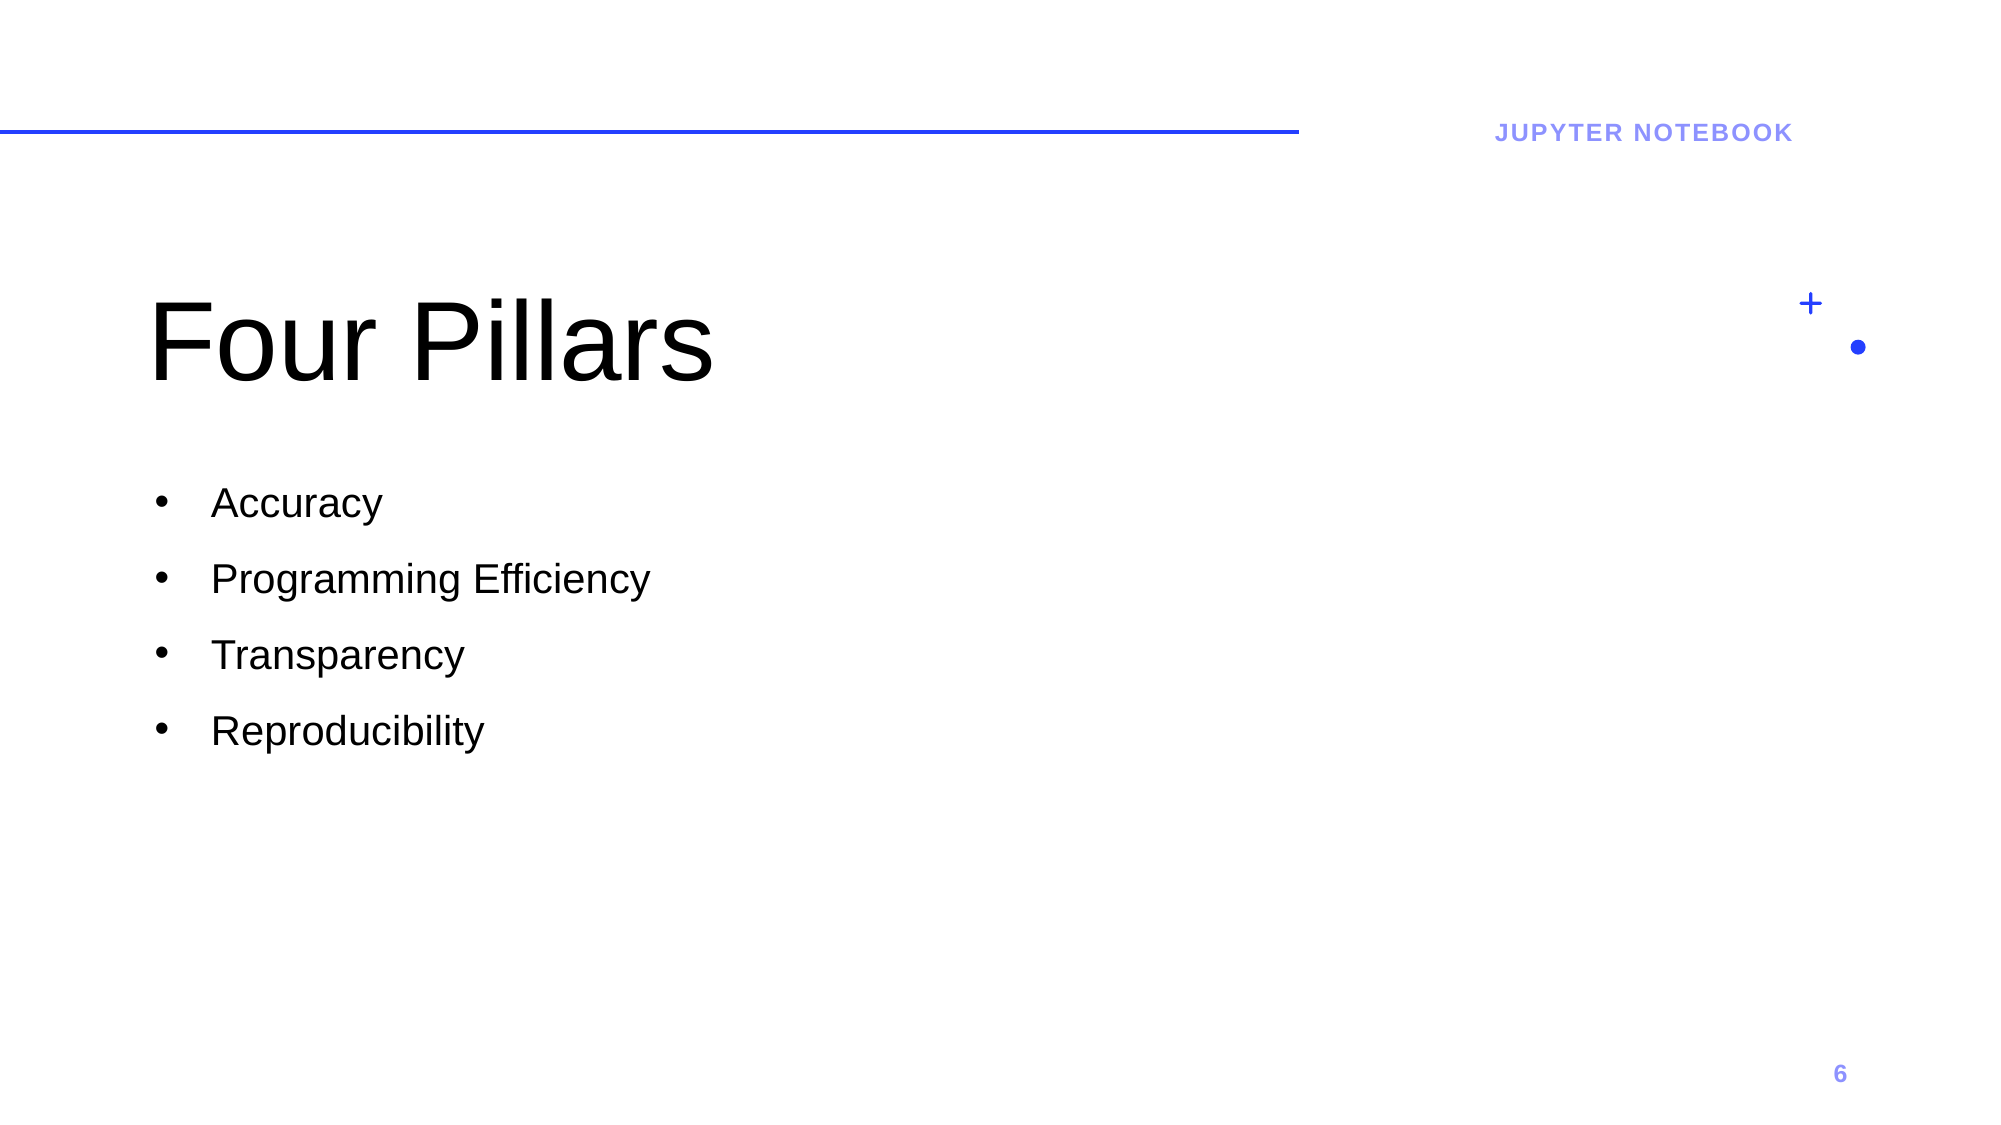

Jupyter Notebook
# Four Pillars

Accuracy
Programming Efficiency
Transparency
Reproducibility
6